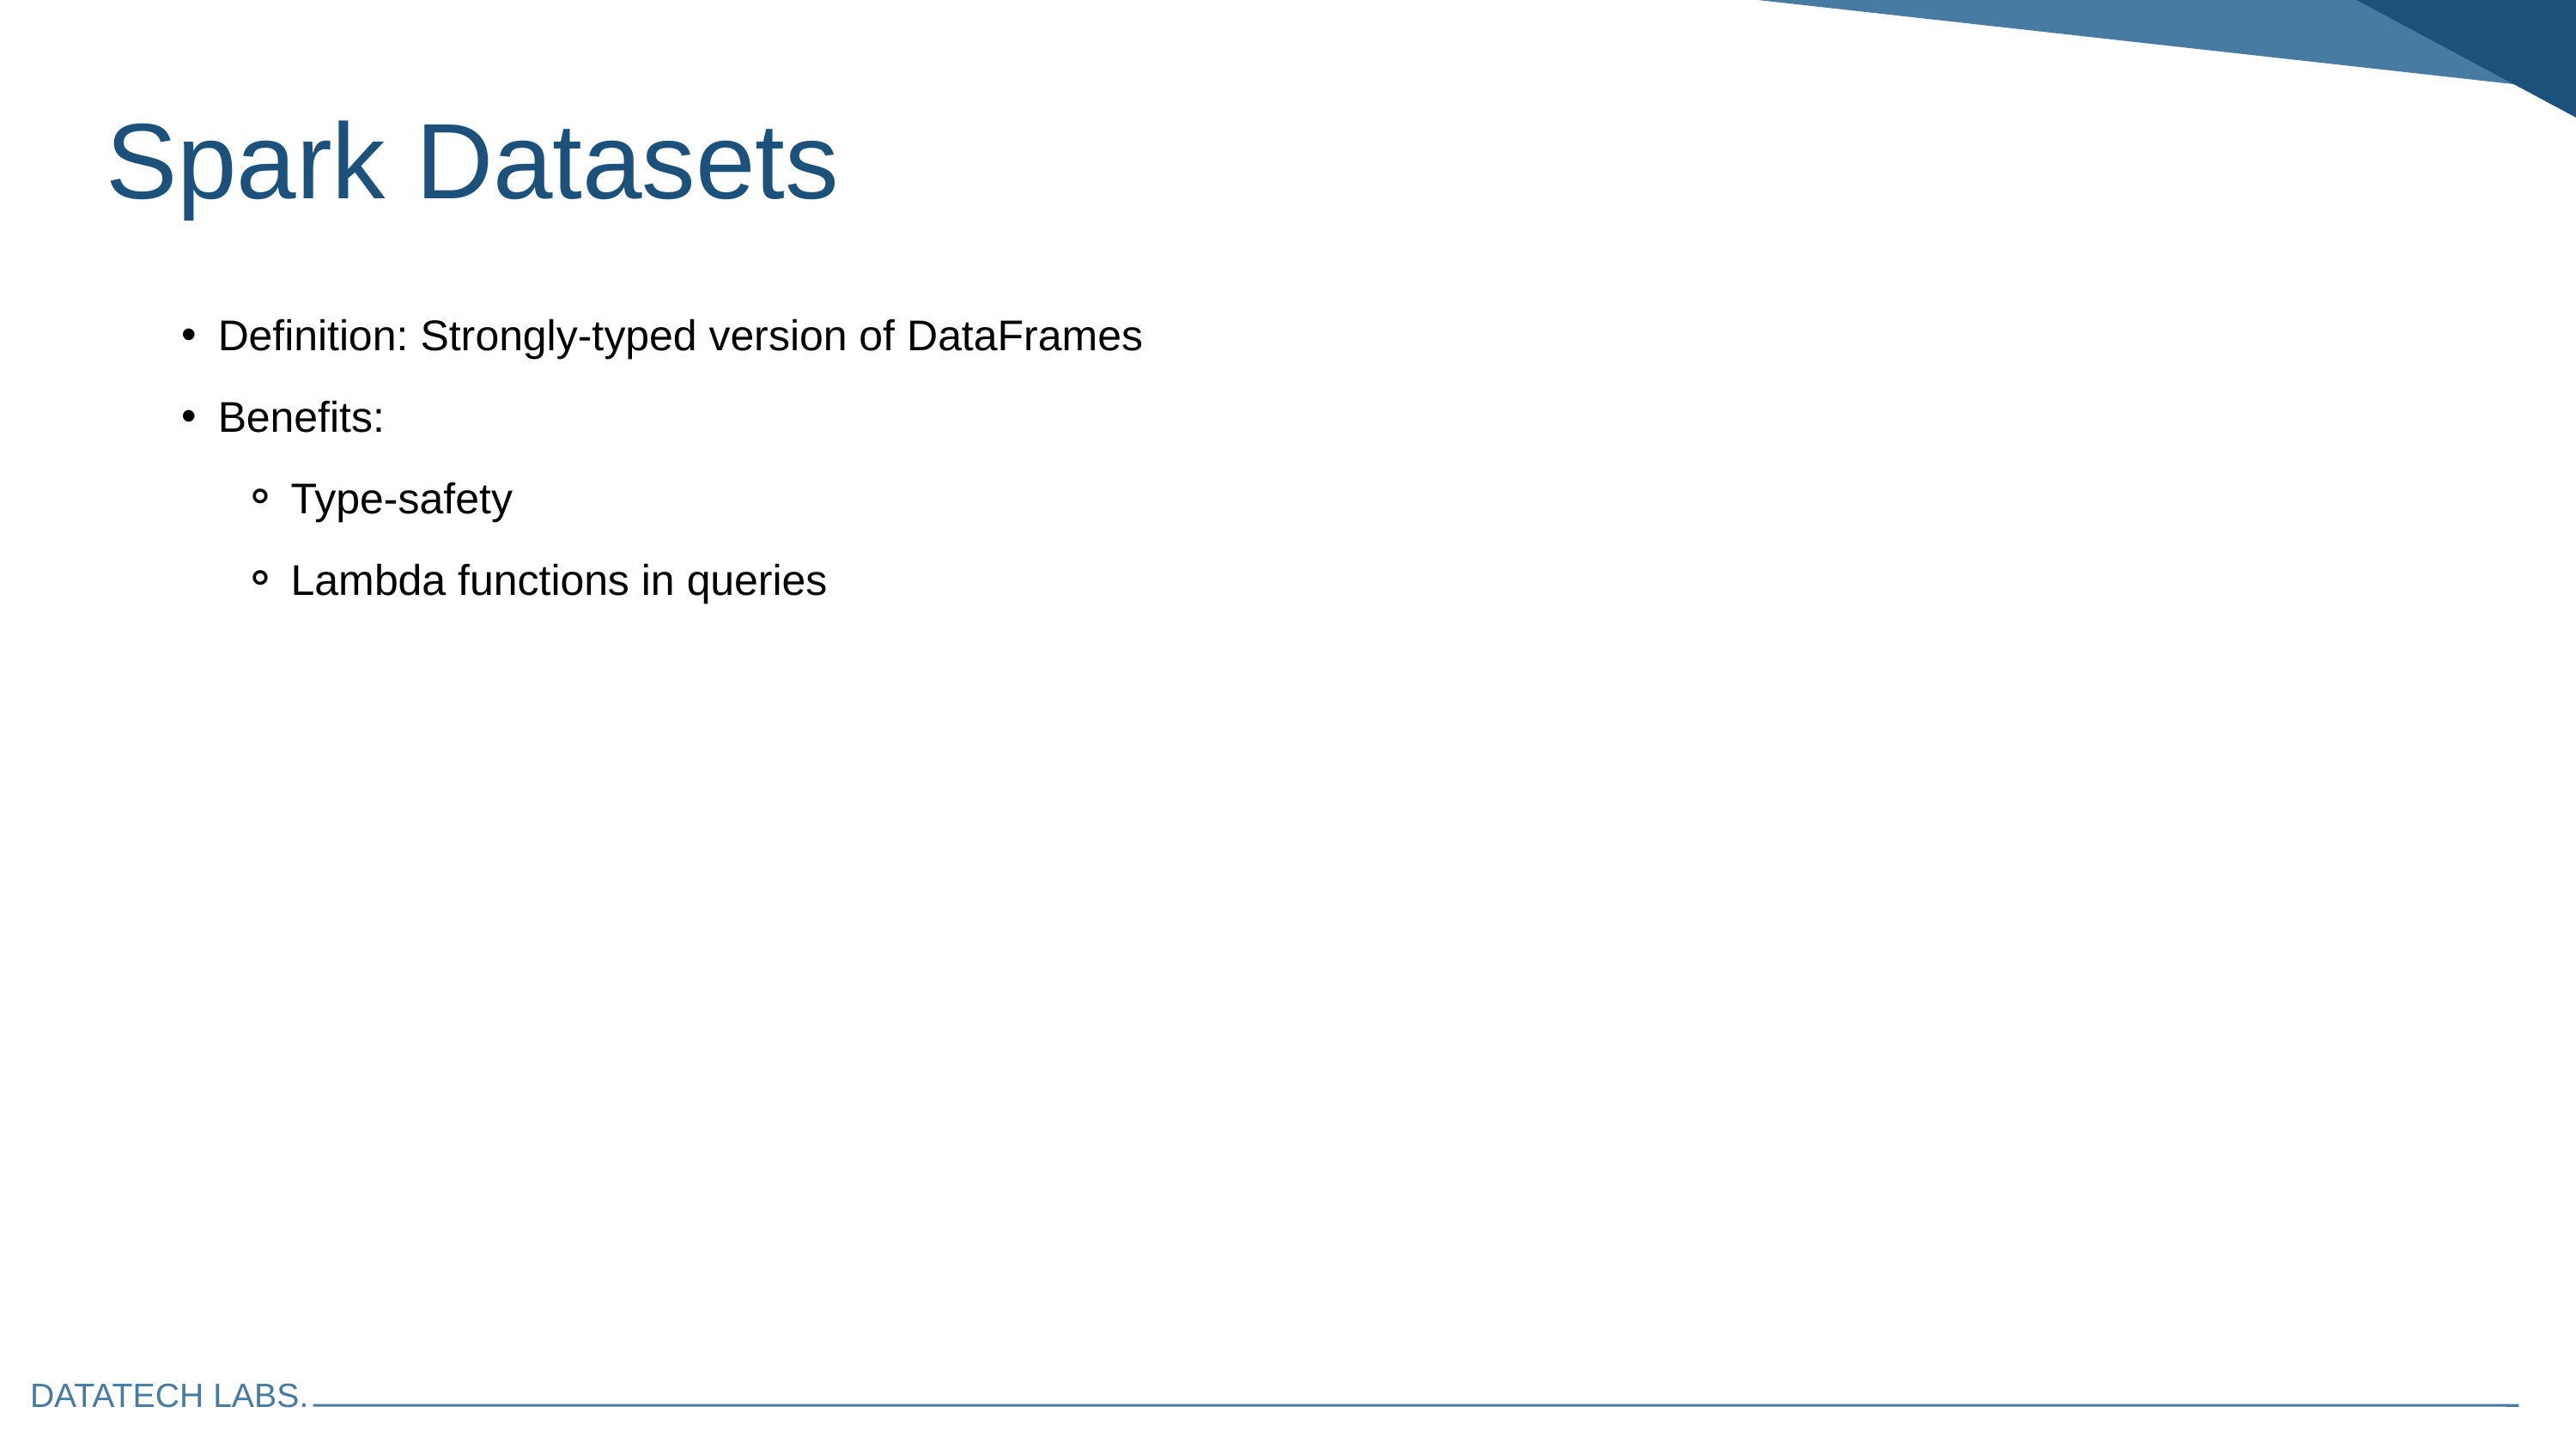

Spark Datasets
Definition: Strongly-typed version of DataFrames
Benefits:
Type-safety
Lambda functions in queries
DATATECH LABS.